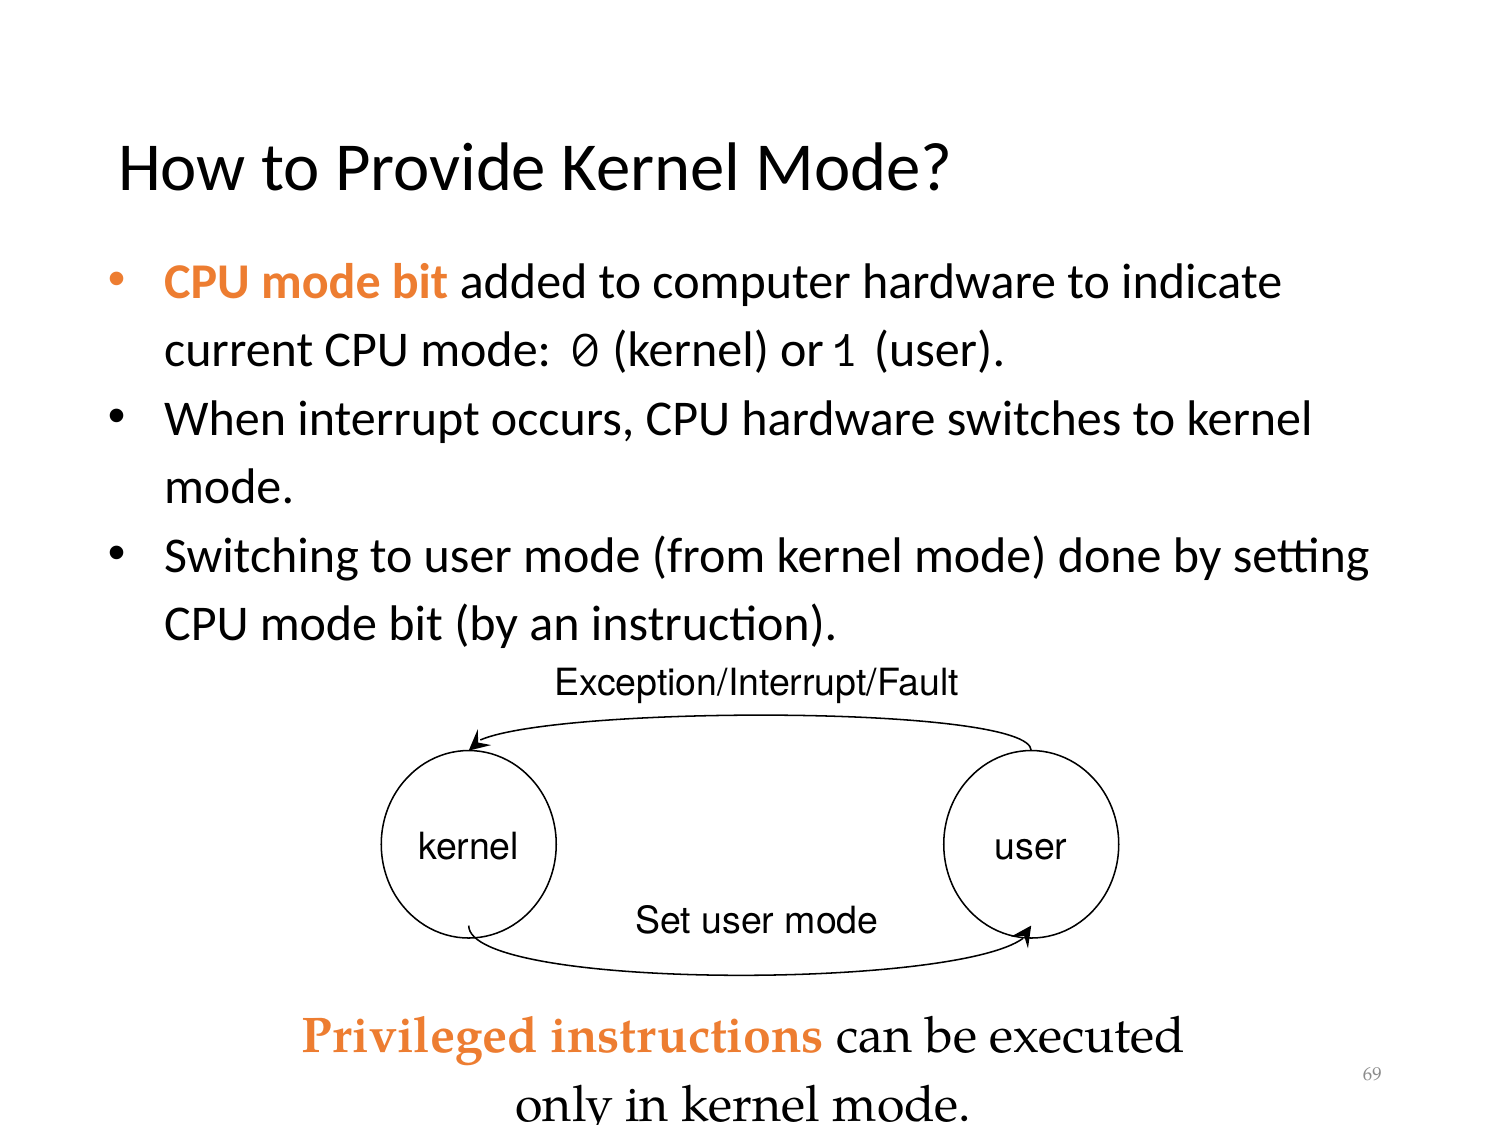

# How to Provide Kernel Mode?
CPU mode bit added to computer hardware to indicate current CPU mode:  0 (kernel) or 1 (user).
When interrupt occurs, CPU hardware switches to kernel mode.
Switching to user mode (from kernel mode) done by setting CPU mode bit (by an instruction).
Exception/Interrupt/Fault
kernel
user
Set user mode
Privileged instructions can be executed
only in kernel mode.
69